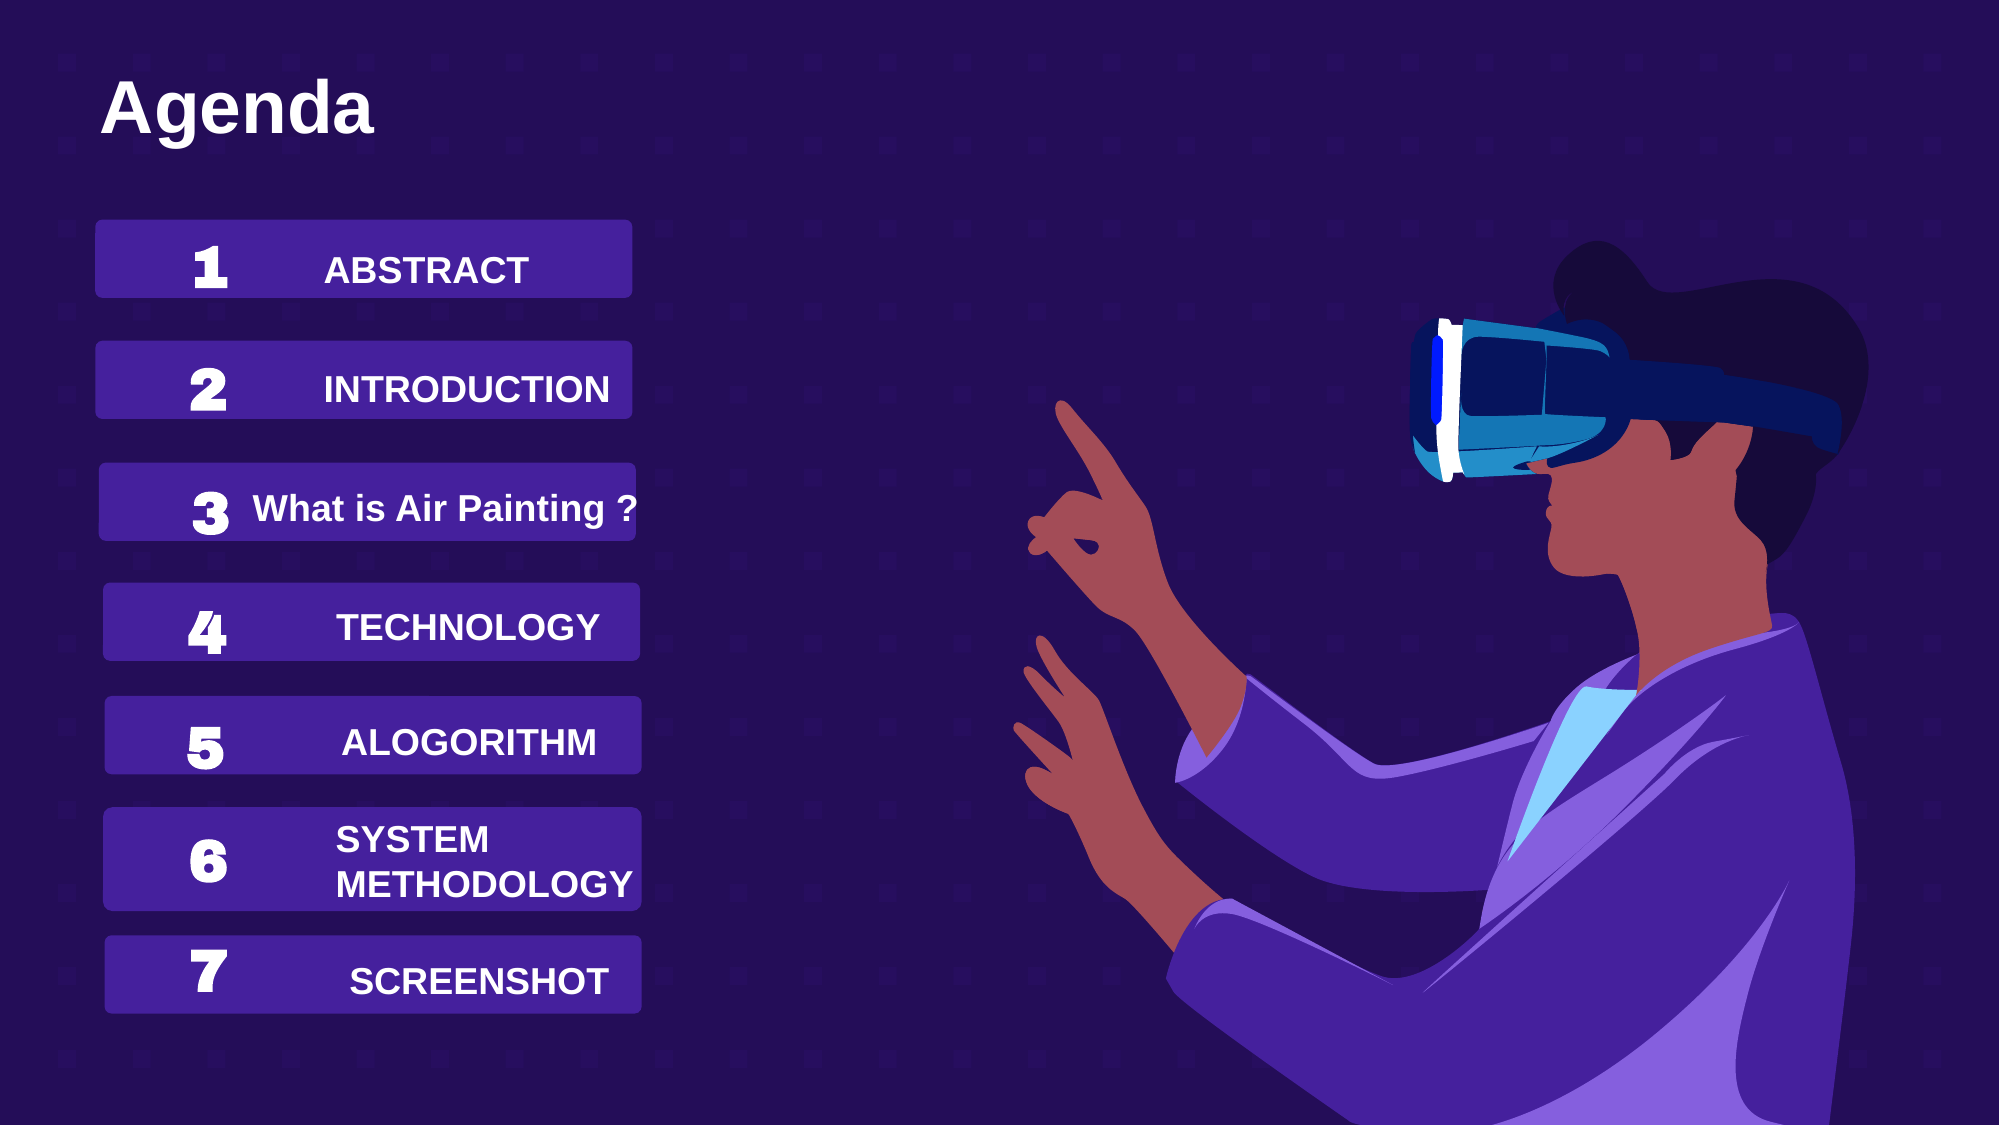

# Agenda

1

ABSTRACT

2
INTRODUCTION

3
What is Air Painting ?

4
TECHNOLOGY

5
ALOGORITHM

SYSTEM METHODOLOGY
6
7

SCREENSHOT